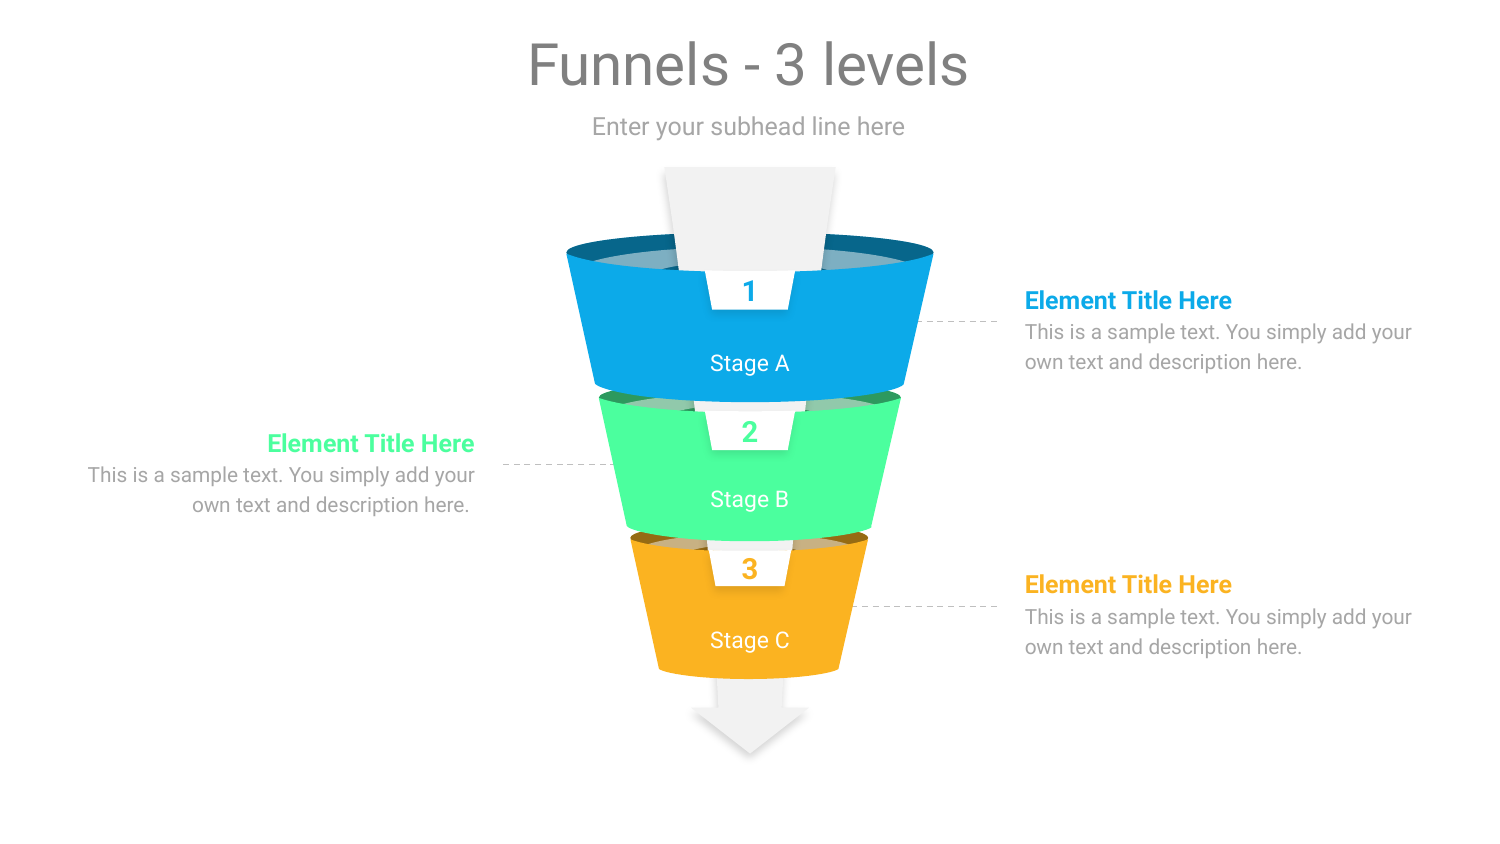

# Funnels - 3 levels
Enter your subhead line here

Element Title Here
This is a sample text. You simply add your own text and description here.
1
Stage A
2
Element Title Here
This is a sample text. You simply add your own text and description here.
Stage B
3
Element Title Here
This is a sample text. You simply add your own text and description here.
Stage C